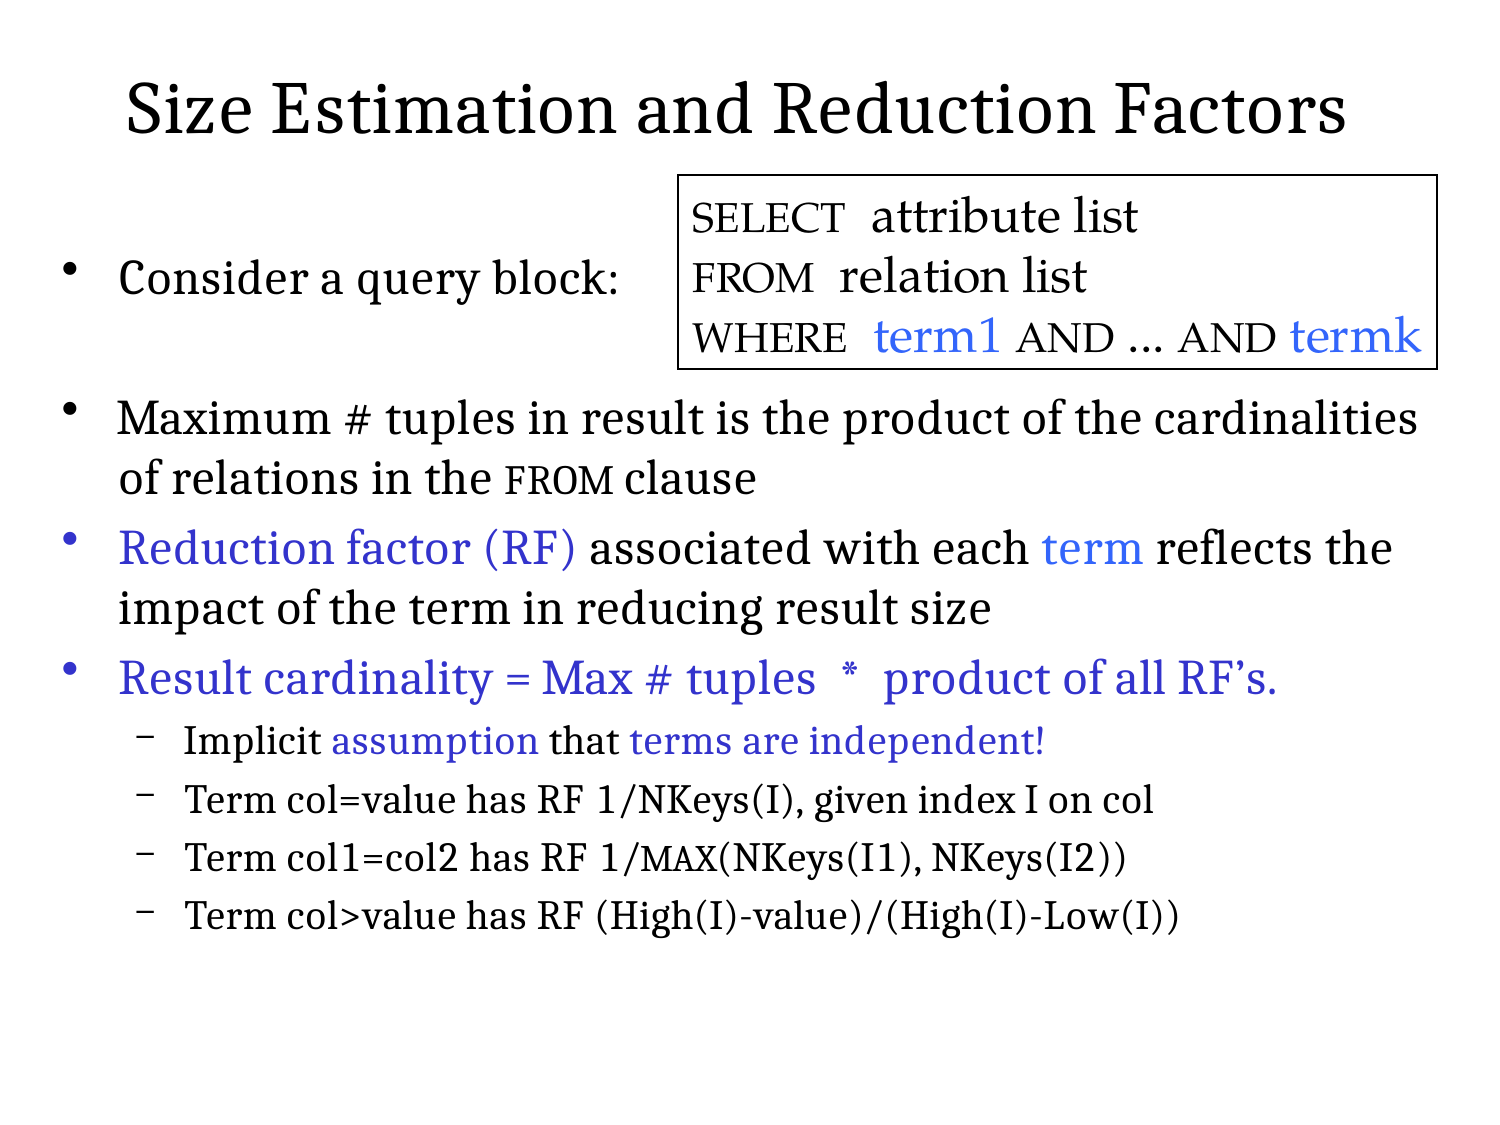

# Size Estimation and Reduction Factors
SELECT  attribute list
FROM  relation list
WHERE  term1 AND ... AND termk
Consider a query block:

Maximum # tuples in result is the product of the cardinalities of relations in the FROM clause
Reduction factor (RF) associated with each term reflects the impact of the term in reducing result size
Result cardinality = Max # tuples  *  product of all RF’s.
Implicit assumption that terms are independent!
Term col=value has RF 1/NKeys(I), given index I on col
Term col1=col2 has RF 1/MAX(NKeys(I1), NKeys(I2))
Term col>value has RF (High(I)-value)/(High(I)-Low(I))